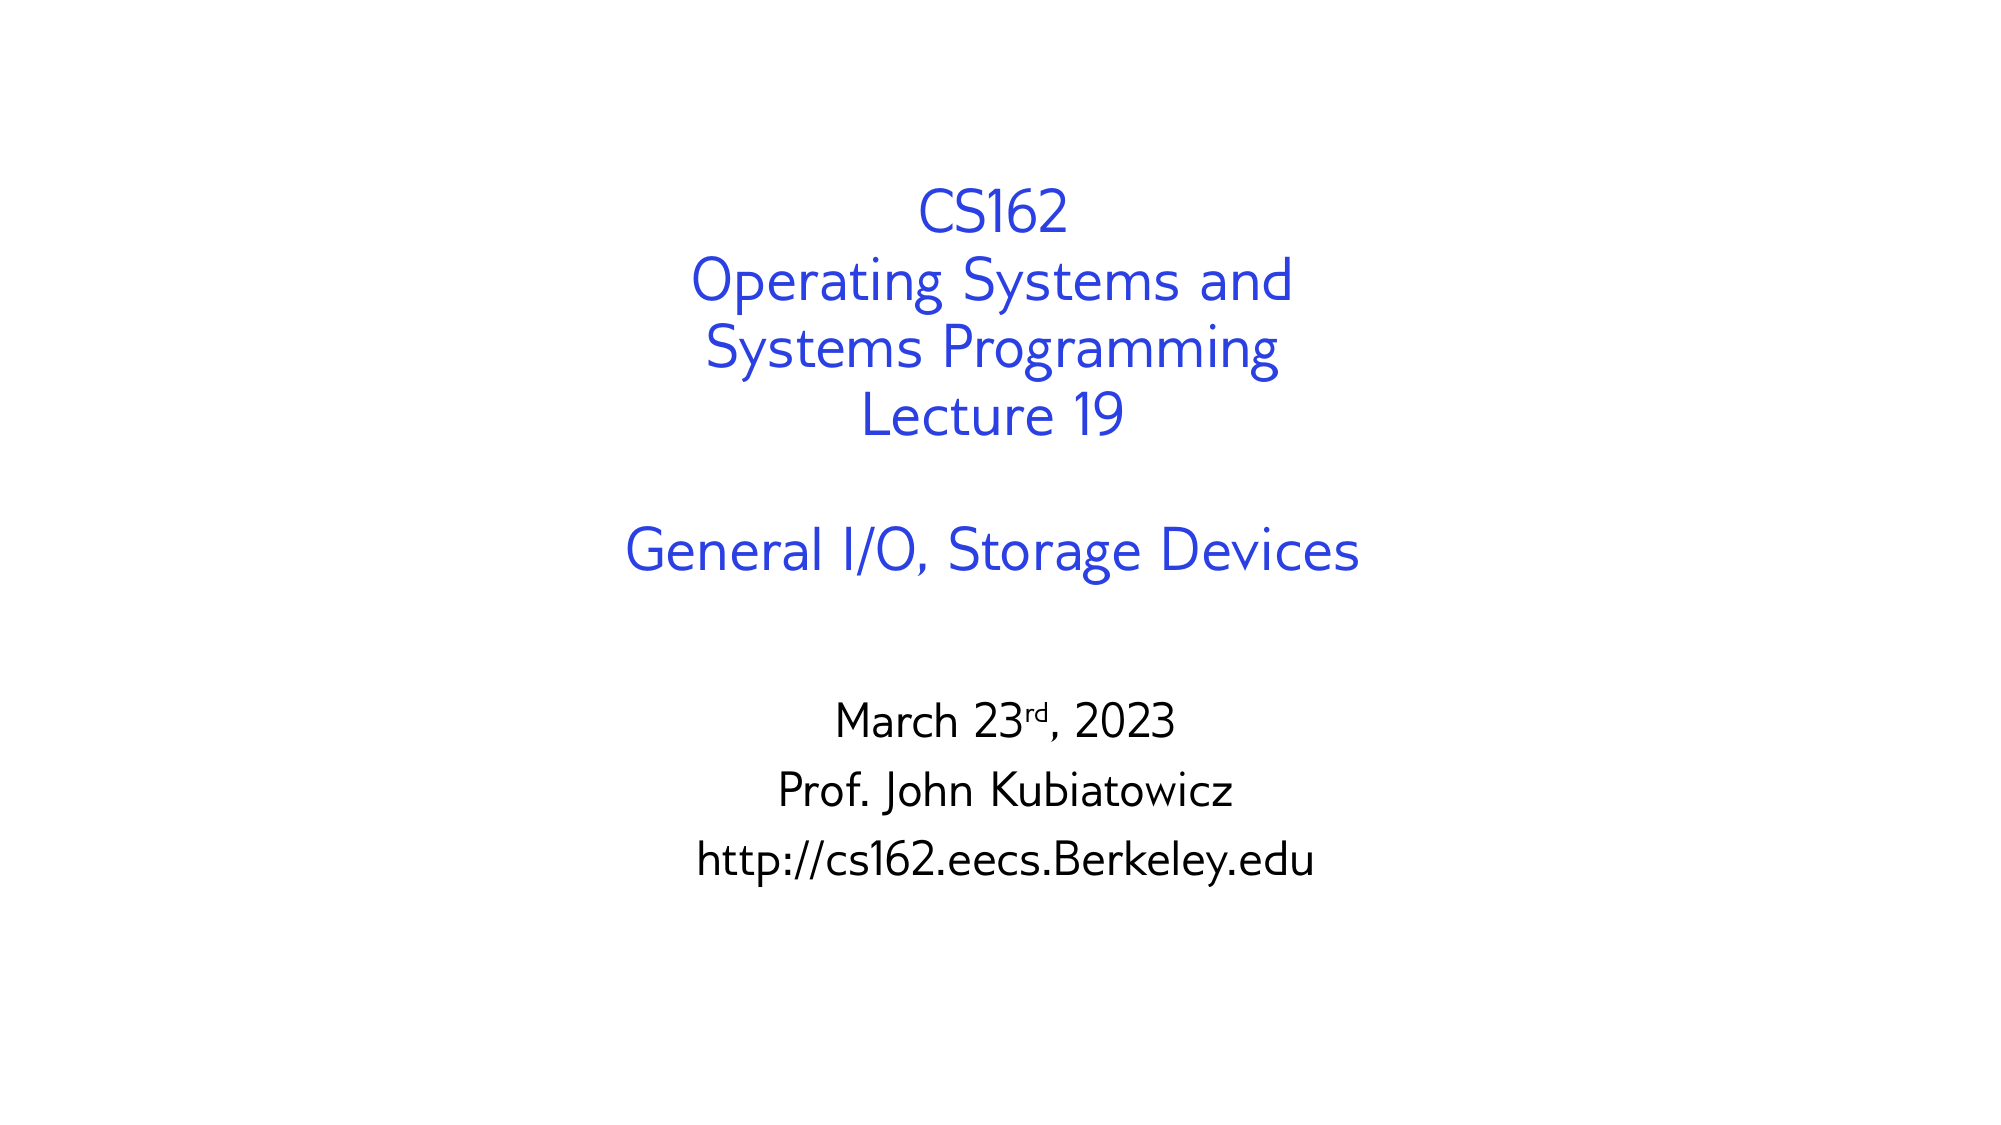

# CS162 Operating Systems and Systems Programming Lecture 19 General I/O, Storage Devices
March 23rd, 2023
Prof. John Kubiatowicz
http://cs162.eecs.Berkeley.edu